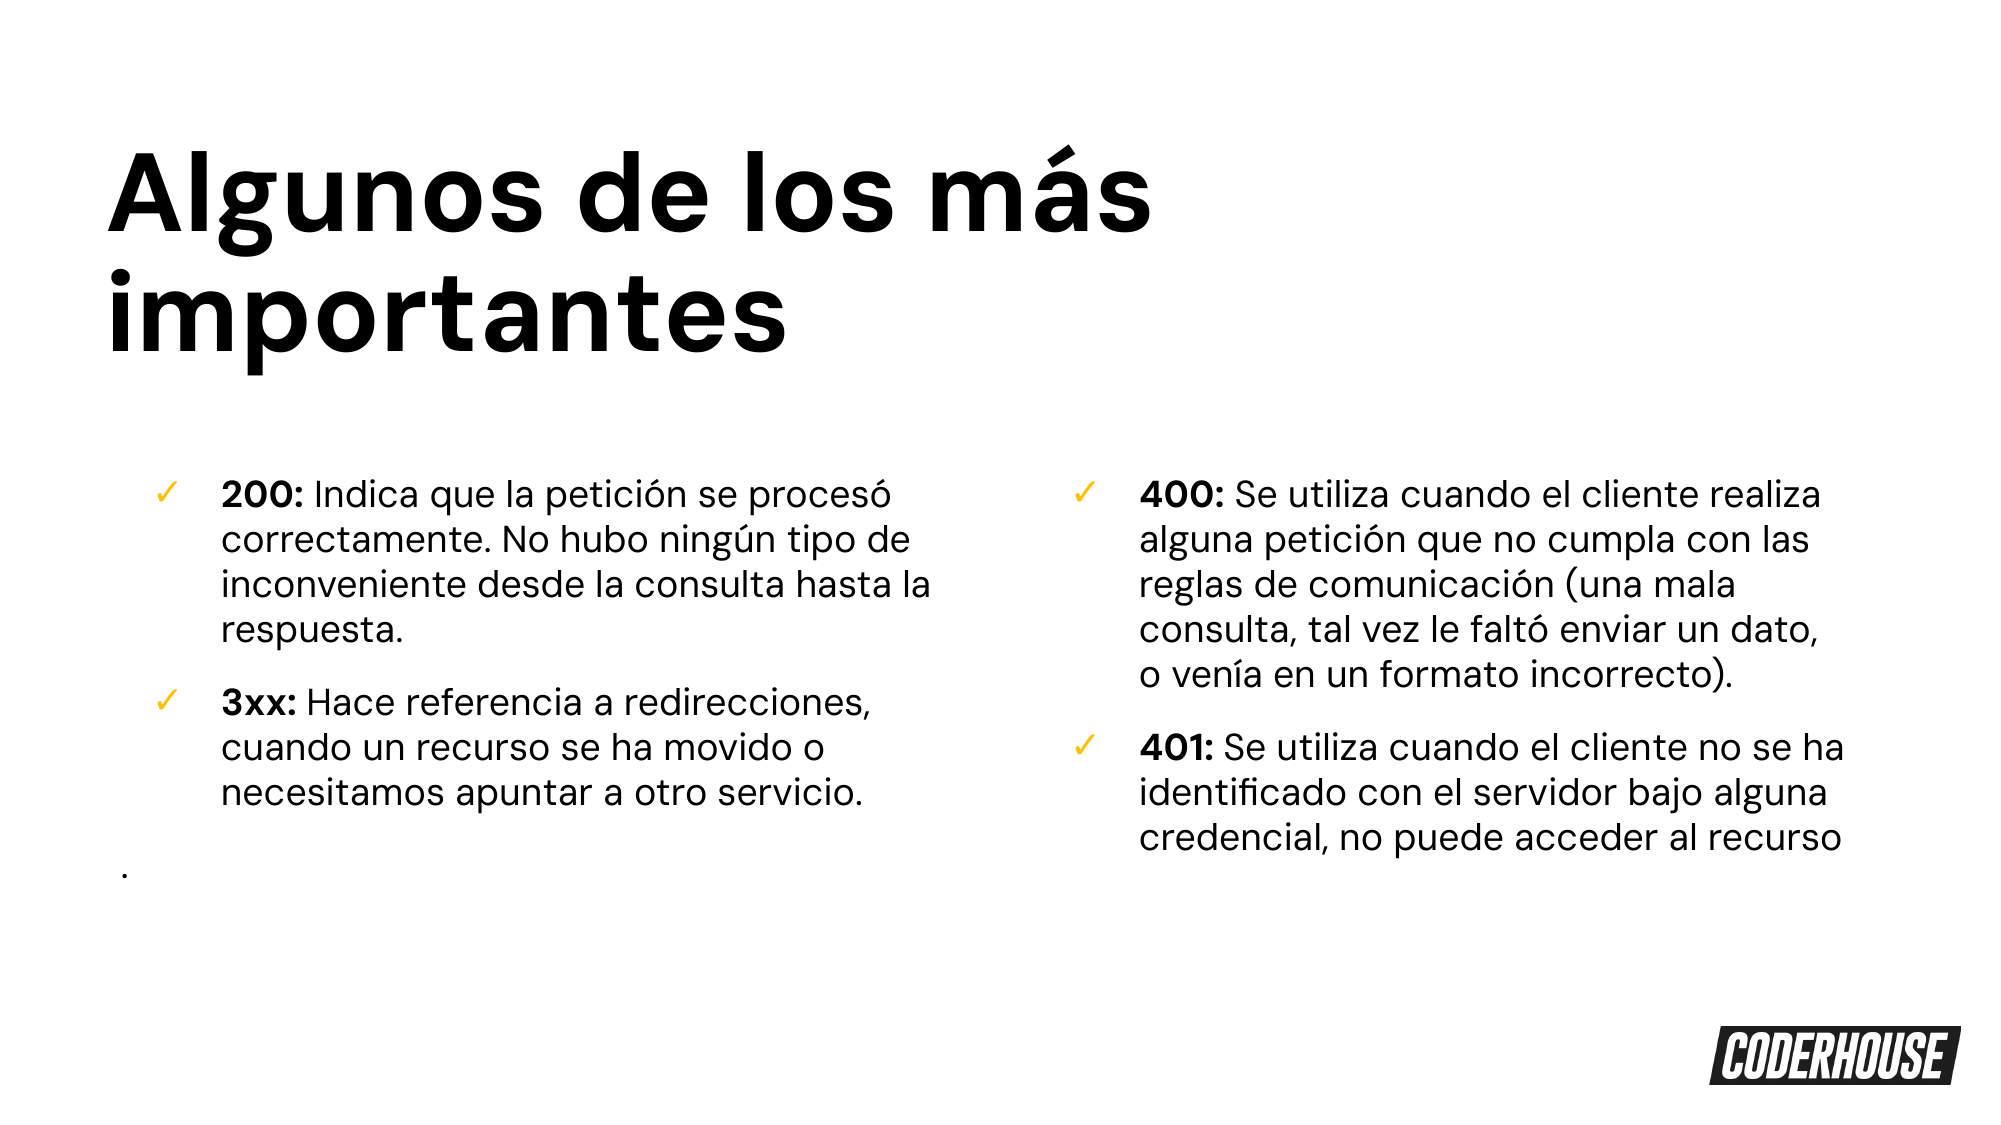

Algunos de los más importantes
200: Indica que la petición se procesó correctamente. No hubo ningún tipo de inconveniente desde la consulta hasta la respuesta.
3xx: Hace referencia a redirecciones, cuando un recurso se ha movido o necesitamos apuntar a otro servicio.
.
400: Se utiliza cuando el cliente realiza alguna petición que no cumpla con las reglas de comunicación (una mala consulta, tal vez le faltó enviar un dato, o venía en un formato incorrecto).
401: Se utiliza cuando el cliente no se ha identificado con el servidor bajo alguna credencial, no puede acceder al recurso